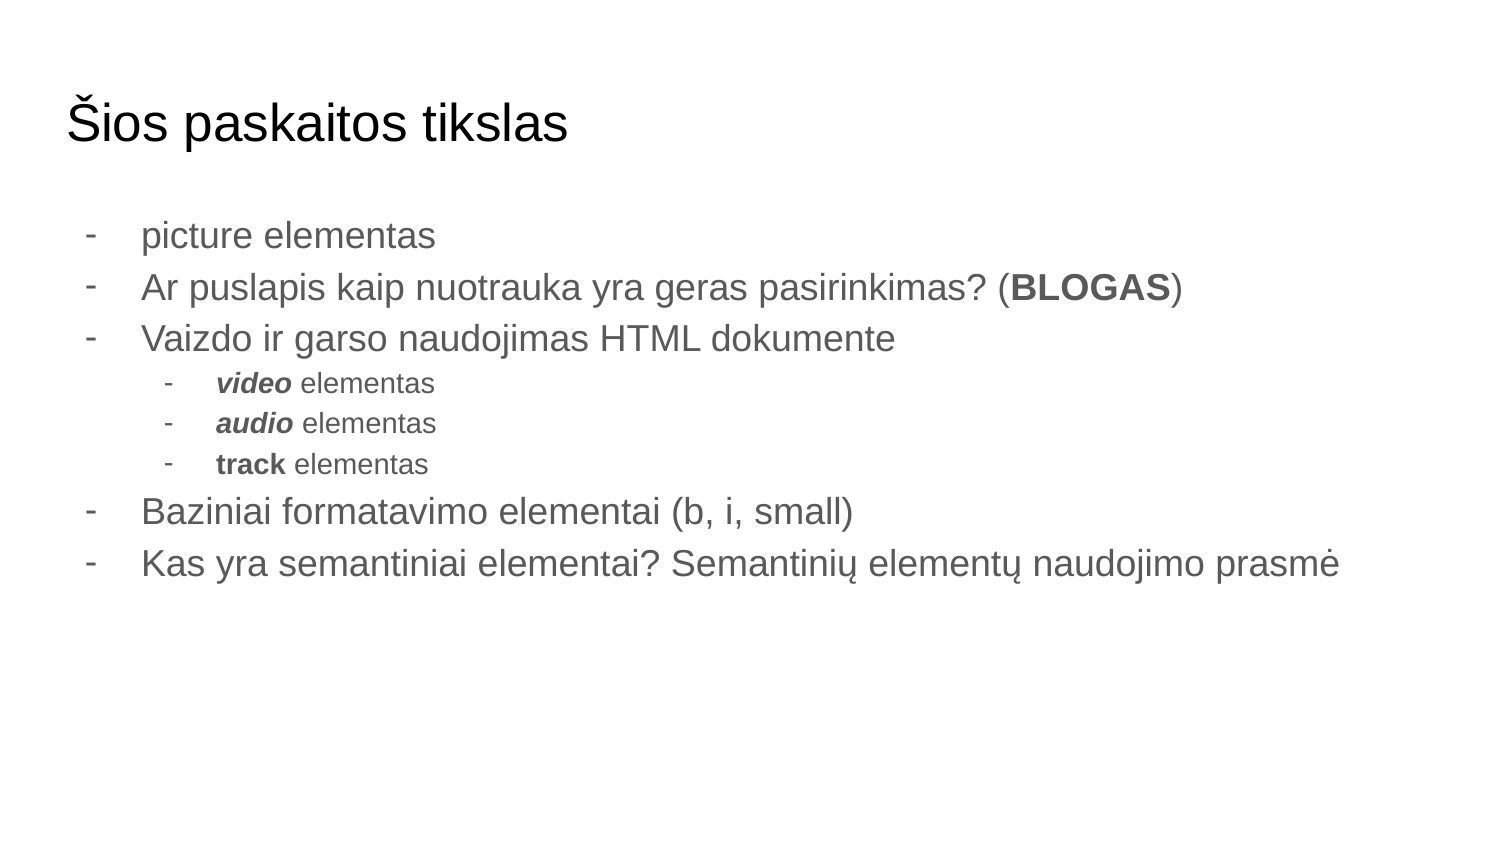

# Šios paskaitos tikslas
picture elementas
Ar puslapis kaip nuotrauka yra geras pasirinkimas? (BLOGAS)
Vaizdo ir garso naudojimas HTML dokumente
video elementas
audio elementas
track elementas
Baziniai formatavimo elementai (b, i, small)
Kas yra semantiniai elementai? Semantinių elementų naudojimo prasmė